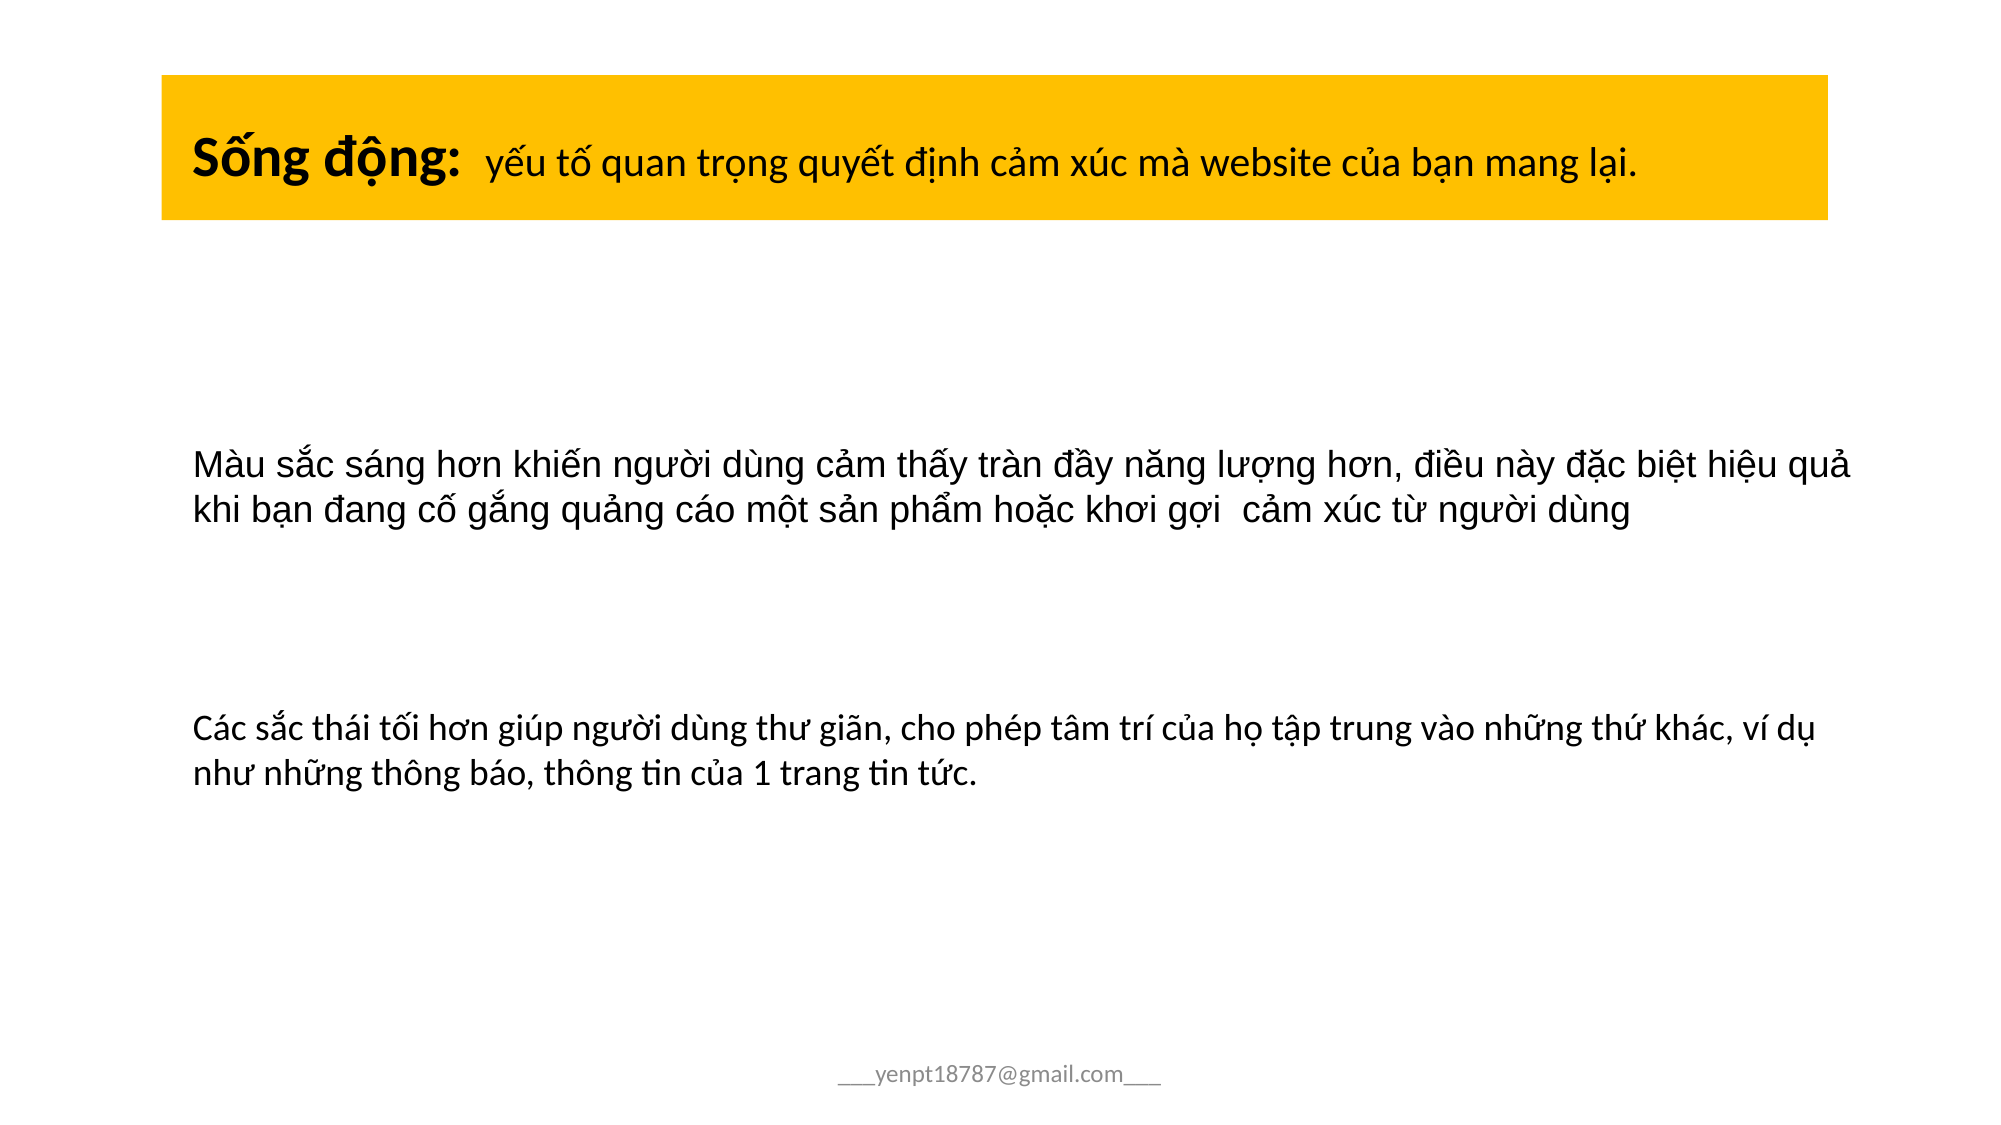

Sống động:  yếu tố quan trọng quyết định cảm xúc mà website của bạn mang lại.
Màu sắc sáng hơn khiến người dùng cảm thấy tràn đầy năng lượng hơn, điều này đặc biệt hiệu quả khi bạn đang cố gắng quảng cáo một sản phẩm hoặc khơi gợi  cảm xúc từ người dùng
Các sắc thái tối hơn giúp người dùng thư giãn, cho phép tâm trí của họ tập trung vào những thứ khác, ví dụ như những thông báo, thông tin của 1 trang tin tức.
___yenpt18787@gmail.com___